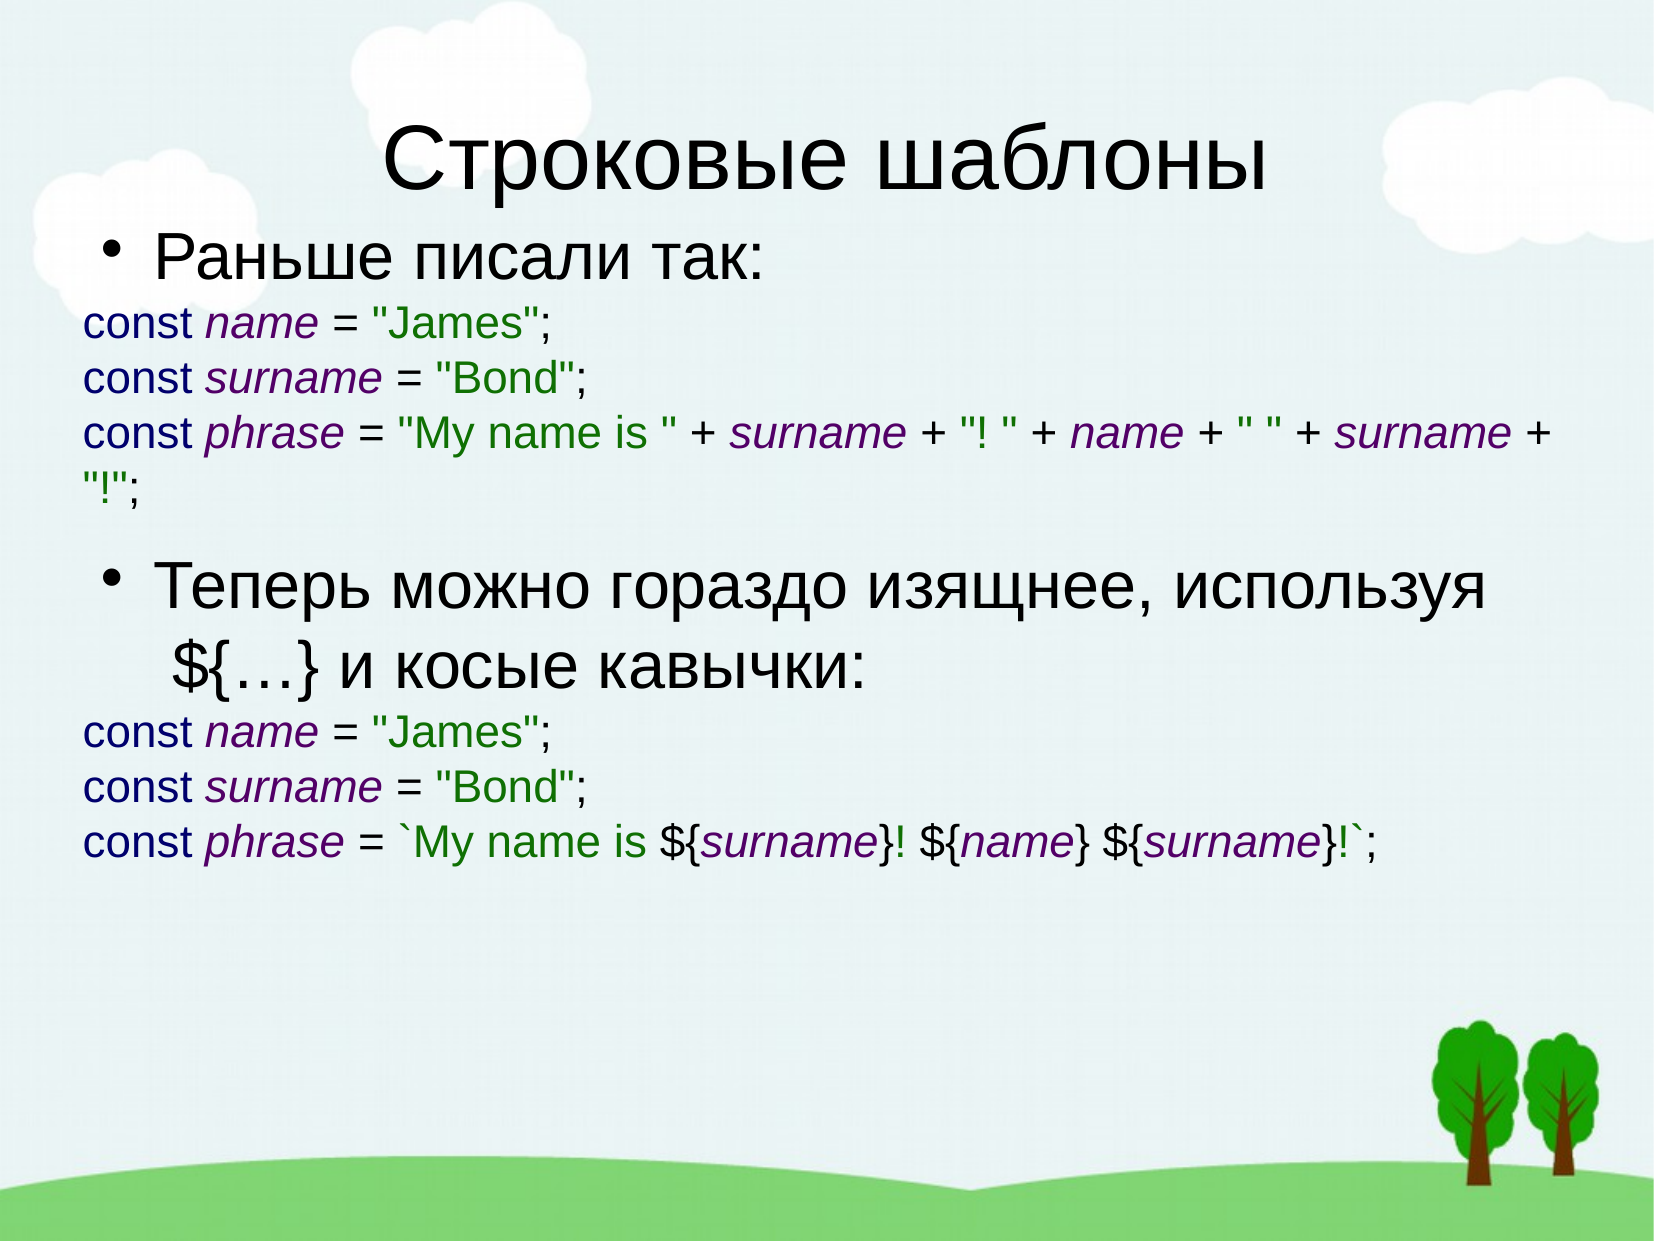

Строковые шаблоны
Раньше писали так:
const name = "James";
const surname = "Bond";
const phrase = "My name is " + surname + "! " + name + " " + surname + "!";
Теперь можно гораздо изящнее, используя
 ${…} и косые кавычки:
const name = "James";
const surname = "Bond";
const phrase = `My name is ${surname}! ${name} ${surname}!`;